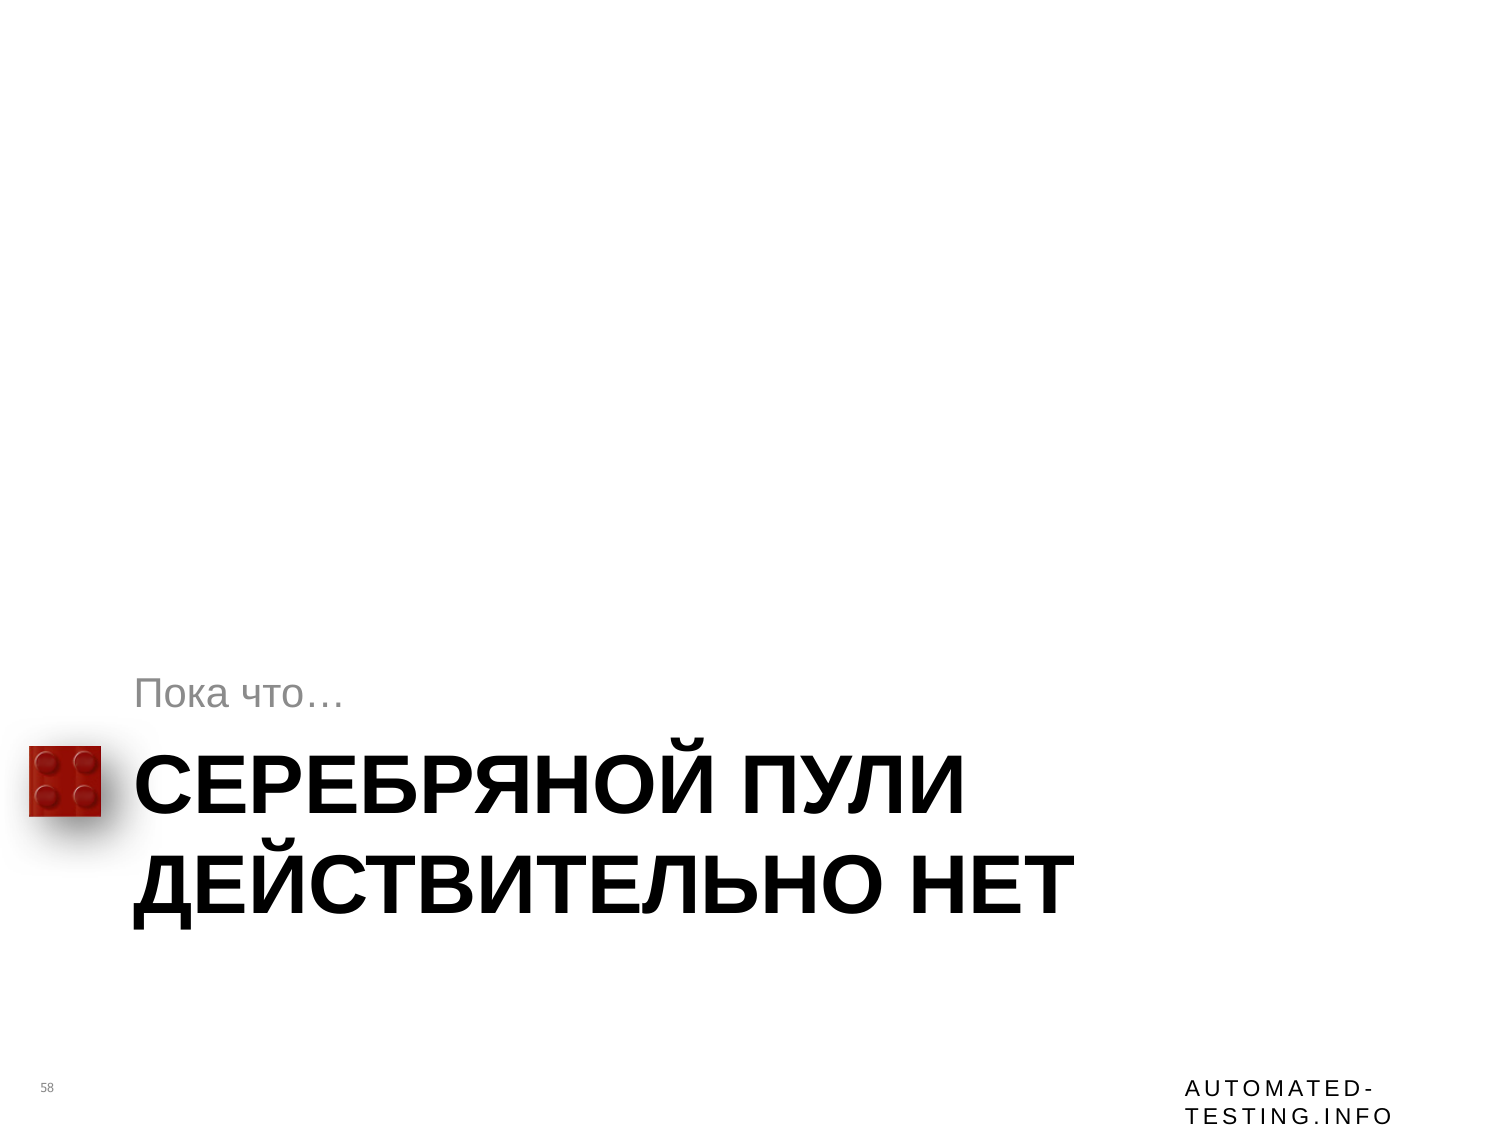

Пока что…
# Серебряной пули действительно нет
58